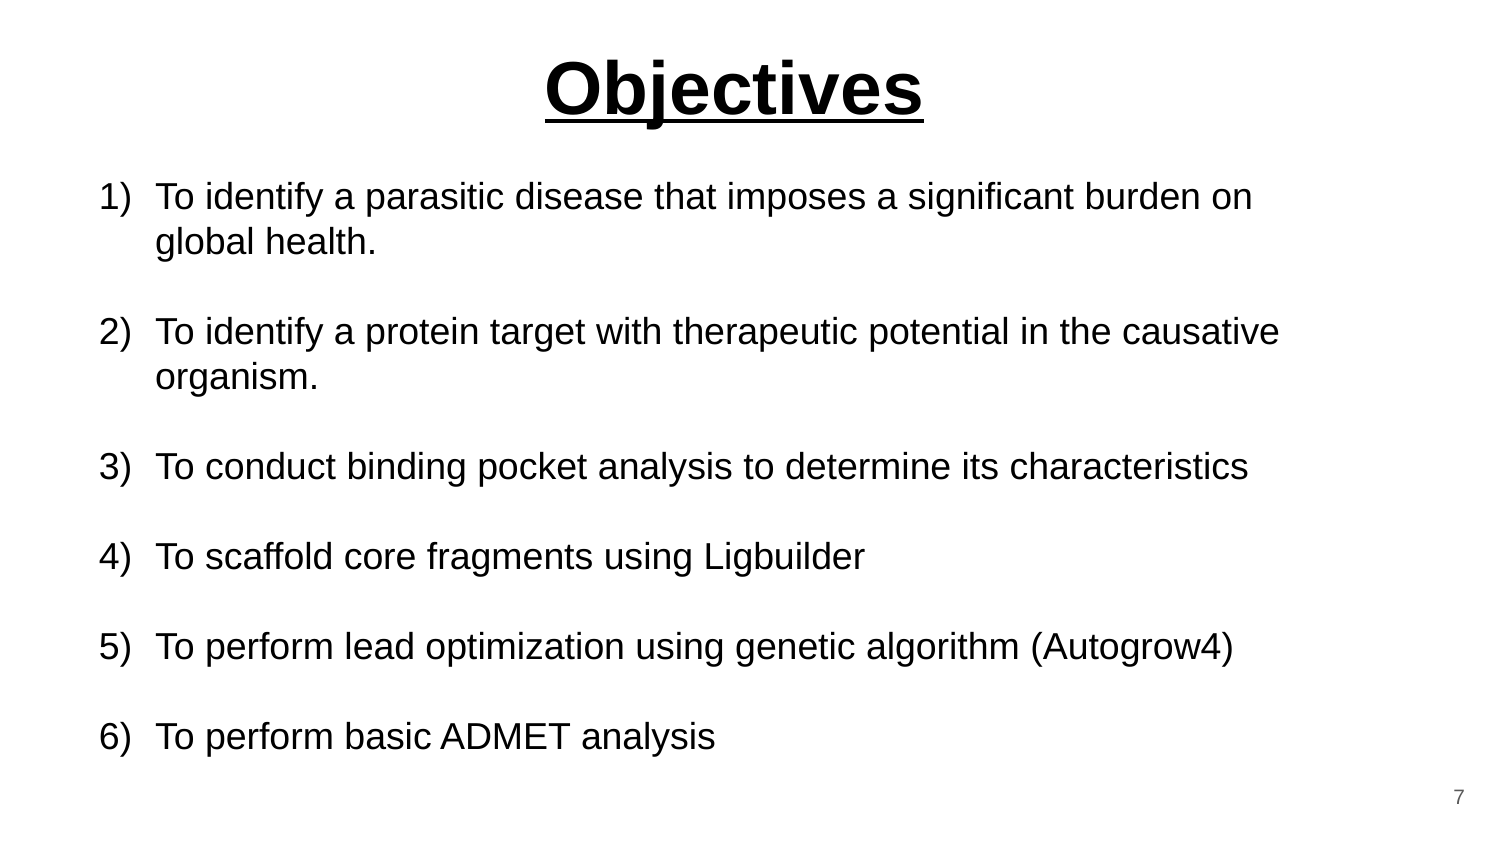

# Objectives
To identify a parasitic disease that imposes a significant burden on global health.

To identify a protein target with therapeutic potential in the causative organism.

To conduct binding pocket analysis to determine its characteristics

To scaffold core fragments using Ligbuilder

To perform lead optimization using genetic algorithm (Autogrow4)

To perform basic ADMET analysis
7